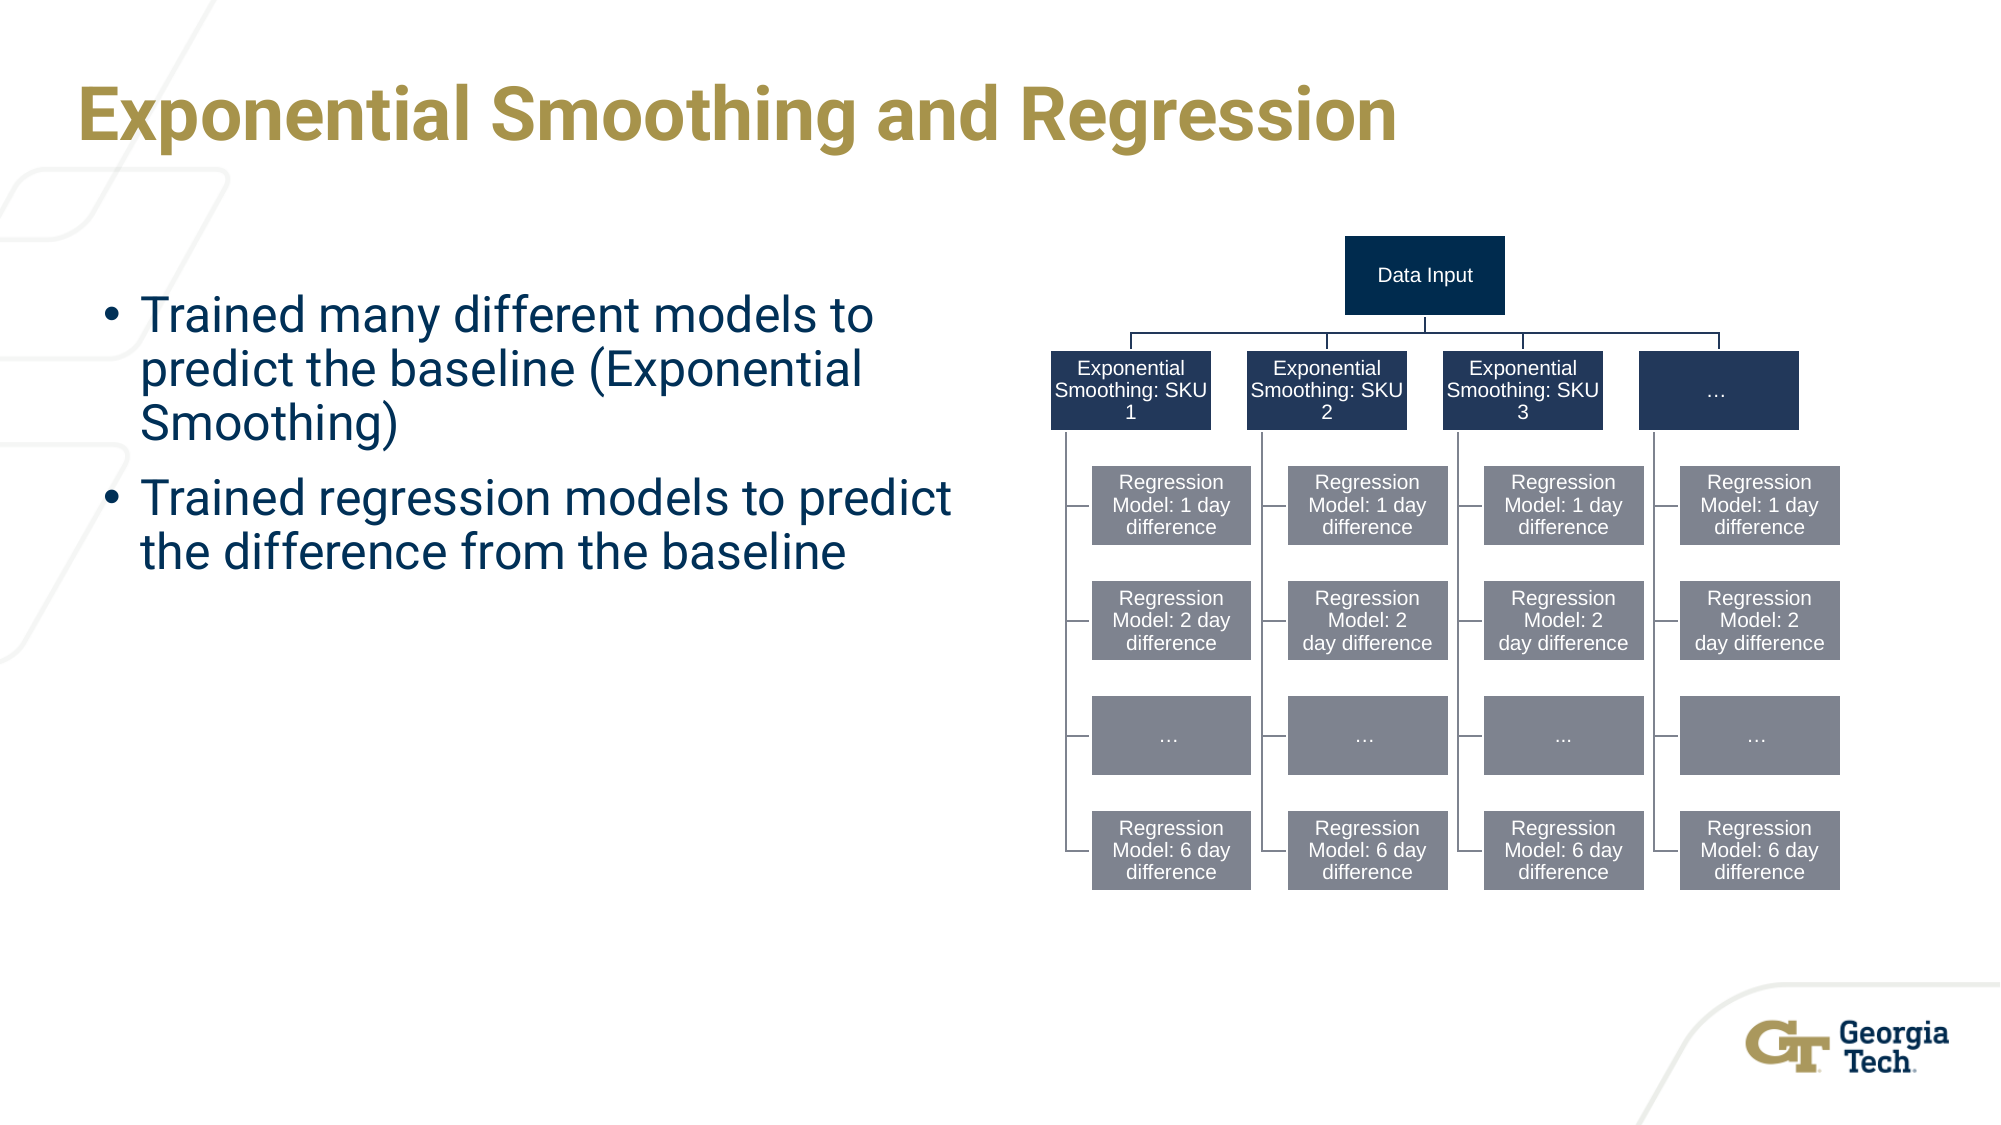

# Exponential Smoothing and Regression
Data Input
Exponential Smoothing: SKU 1
Regression Model: 1 day difference
Regression Model: 2 day difference
…
Regression Model: 6 day difference
Exponential Smoothing: SKU 2
Regression Model: 1 day difference
Regression Model: 2 day difference
…
Regression Model: 6 day difference
Exponential Smoothing: SKU 3
Regression Model: 1 day difference
Regression Model: 2 day difference
...
Regression Model: 6 day difference
…
Regression Model: 1 day difference
Regression Model: 2 day difference
…
Regression Model: 6 day difference
Trained many different models to predict the baseline (Exponential Smoothing)
Trained regression models to predict the difference from the baseline